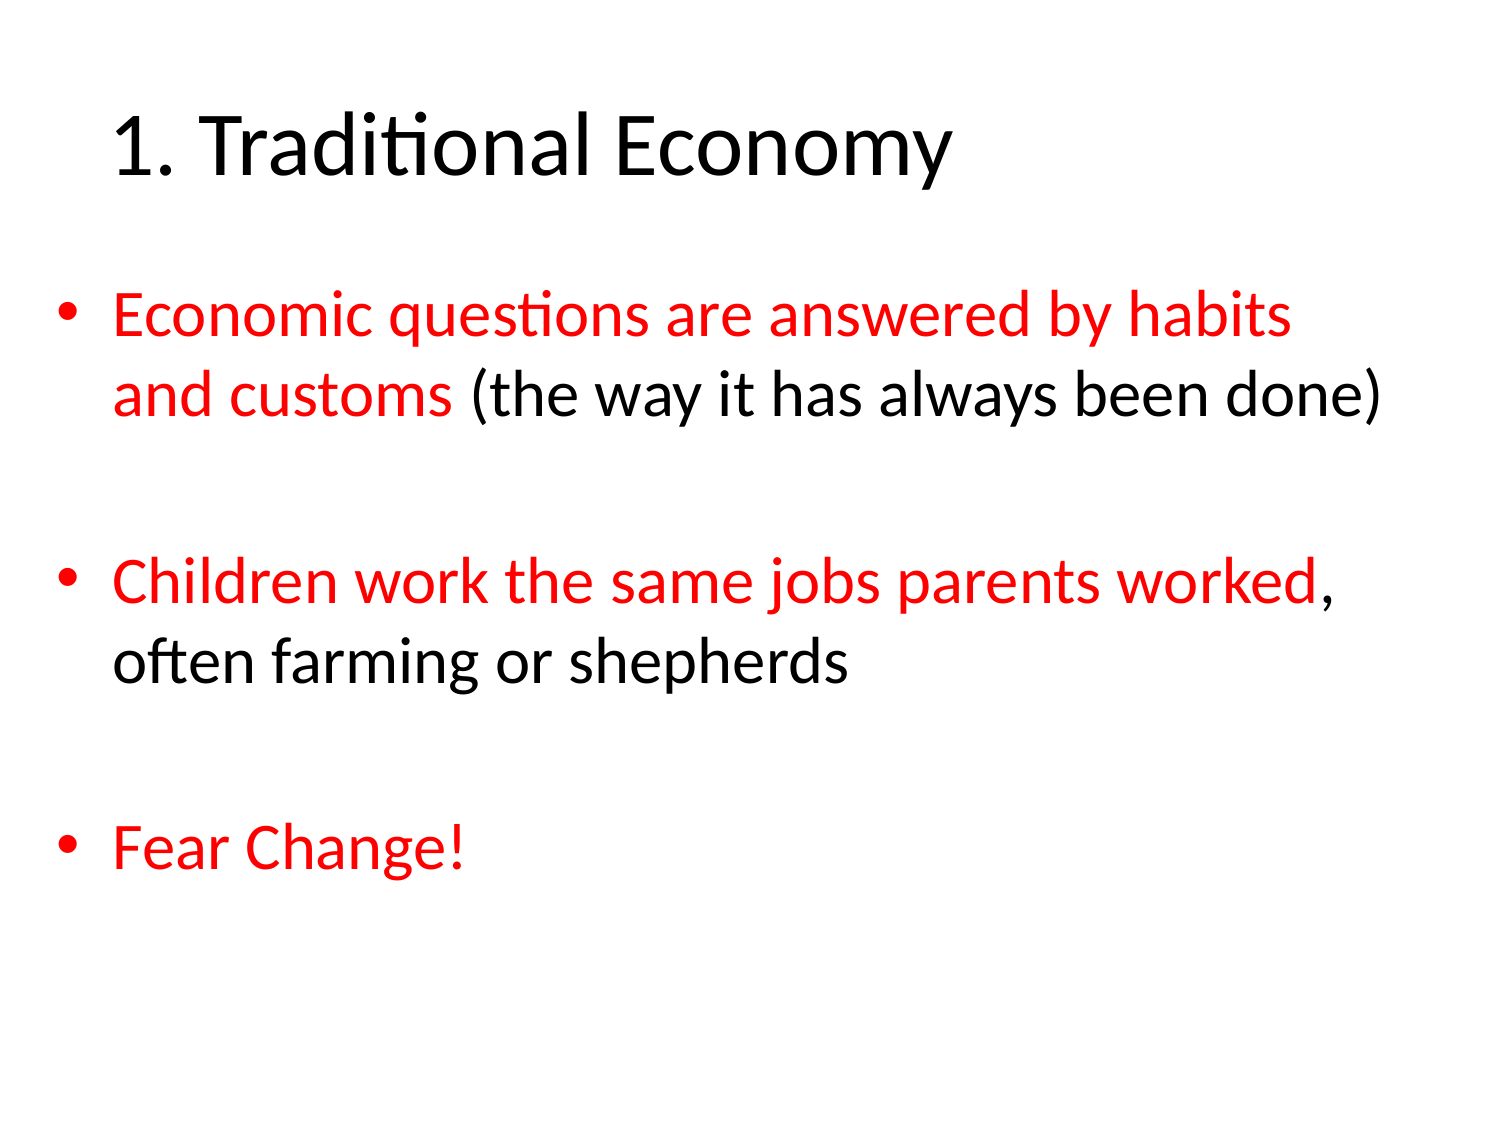

# 1. Traditional Economy
Economic questions are answered by habits and customs (the way it has always been done)

Children work the same jobs parents worked, often farming or shepherds

Fear Change!